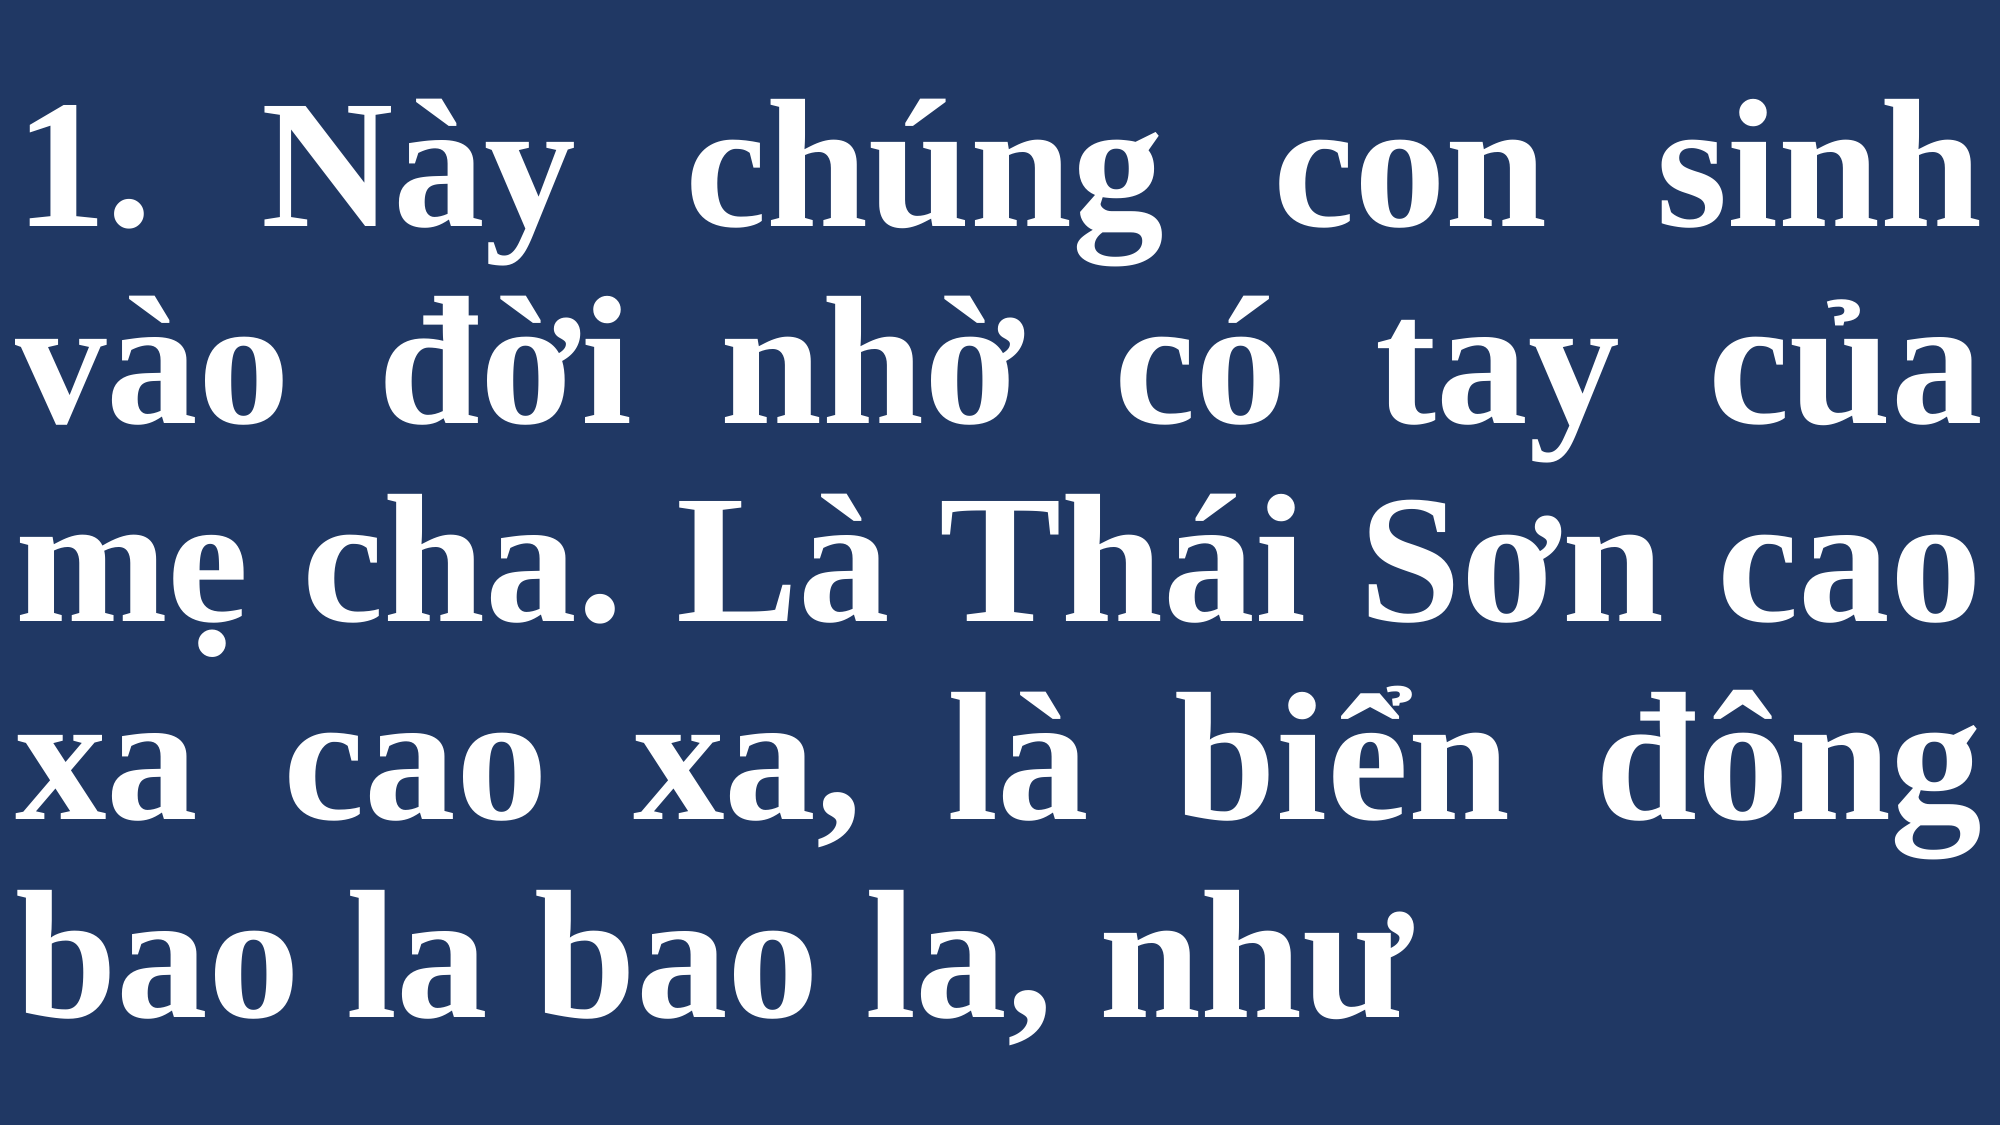

# 1. Này chúng con sinh vào đời nhờ có tay của mẹ cha. Là Thái Sơn cao xa cao xa, là biển đông bao la bao la, như